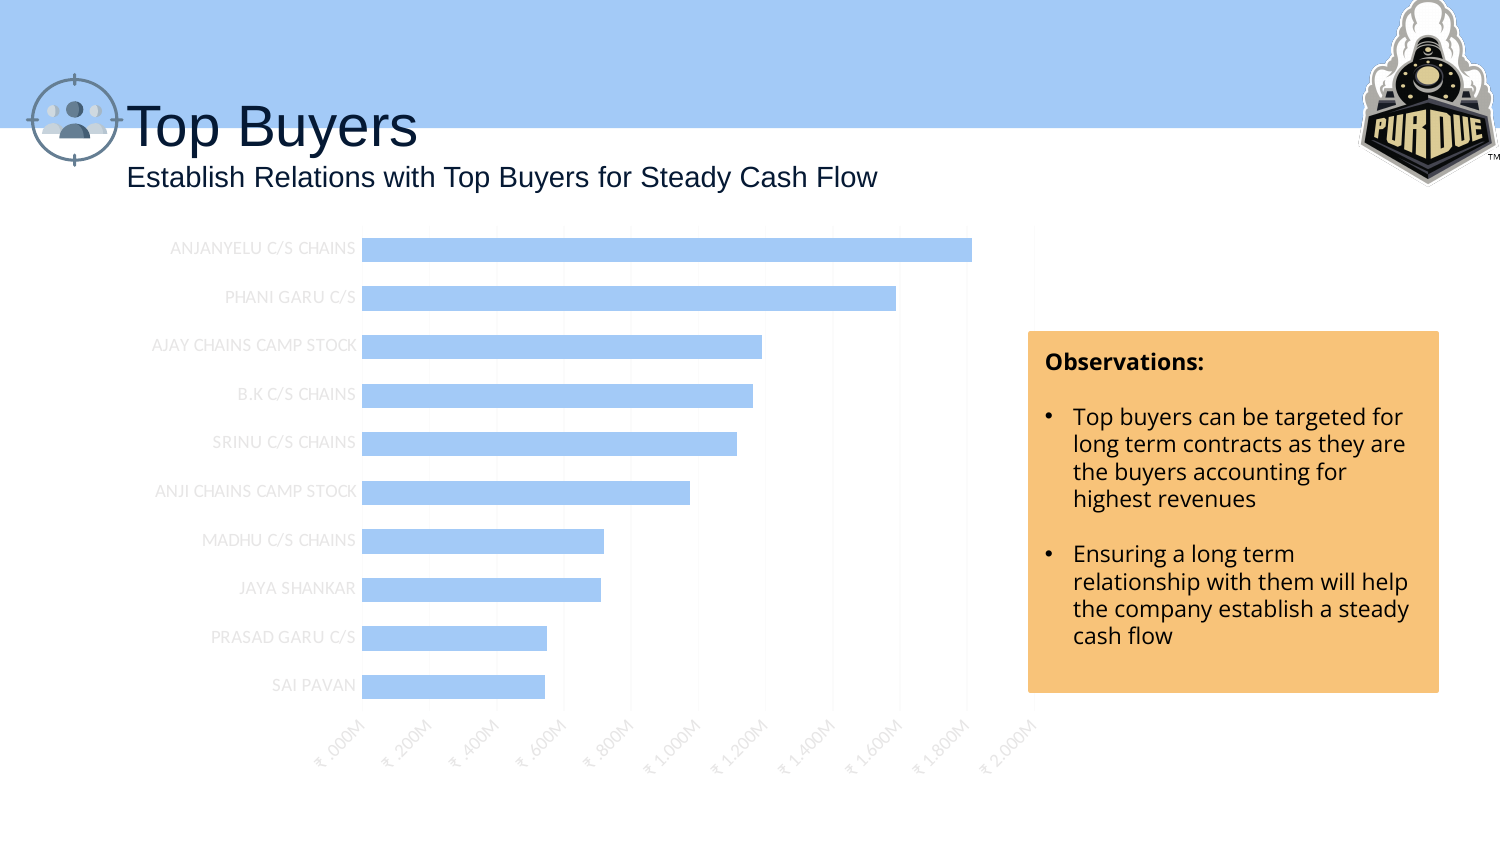

# Top Buyers Establish Relations with Top Buyers for Steady Cash Flow

### Chart

| Category | Total Revenue |
|---|---|
| SAI PAVAN | 544504.0 |
| PRASAD GARU C/S | 550054.0 |
| JAYA SHANKAR | 710799.0 |
| MADHU C/S CHAINS | 719277.0 |
| ANJI CHAINS CAMP STOCK | 976206.0 |
| SRINU C/S CHAINS | 1116621.0 |
| B.K C/S CHAINS | 1161515.0 |
| AJAY CHAINS CAMP STOCK | 1189741.0 |
| PHANI GARU C/S | 1587932.0 |
| ANJANYELU C/S CHAINS | 1813025.0 |
Observations:

Top buyers can be targeted for long term contracts as they are the buyers accounting for highest revenues

Ensuring a long term relationship with them will help the company establish a steady cash flow